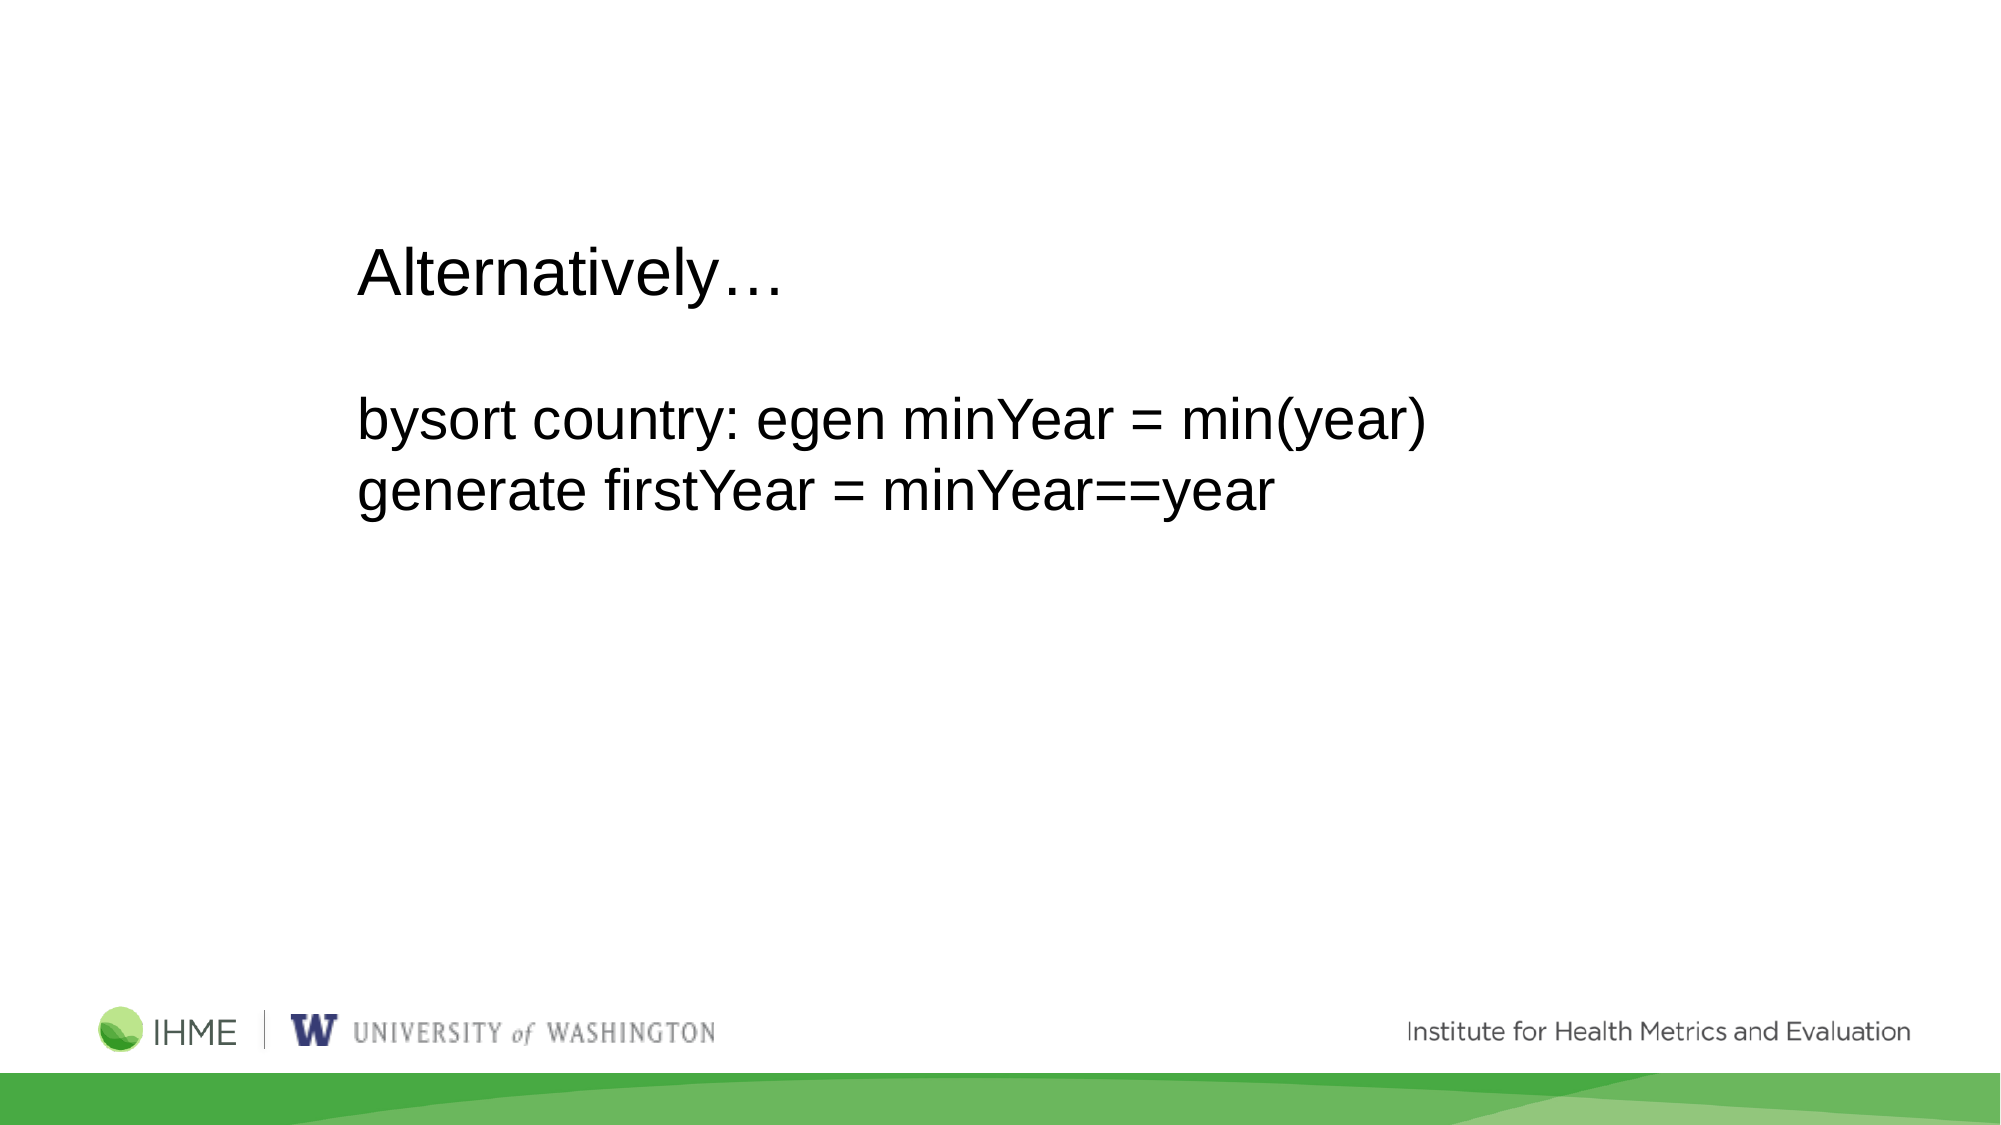

Alternatively…

bysort country: egen minYear = min(year)
generate firstYear = minYear==year